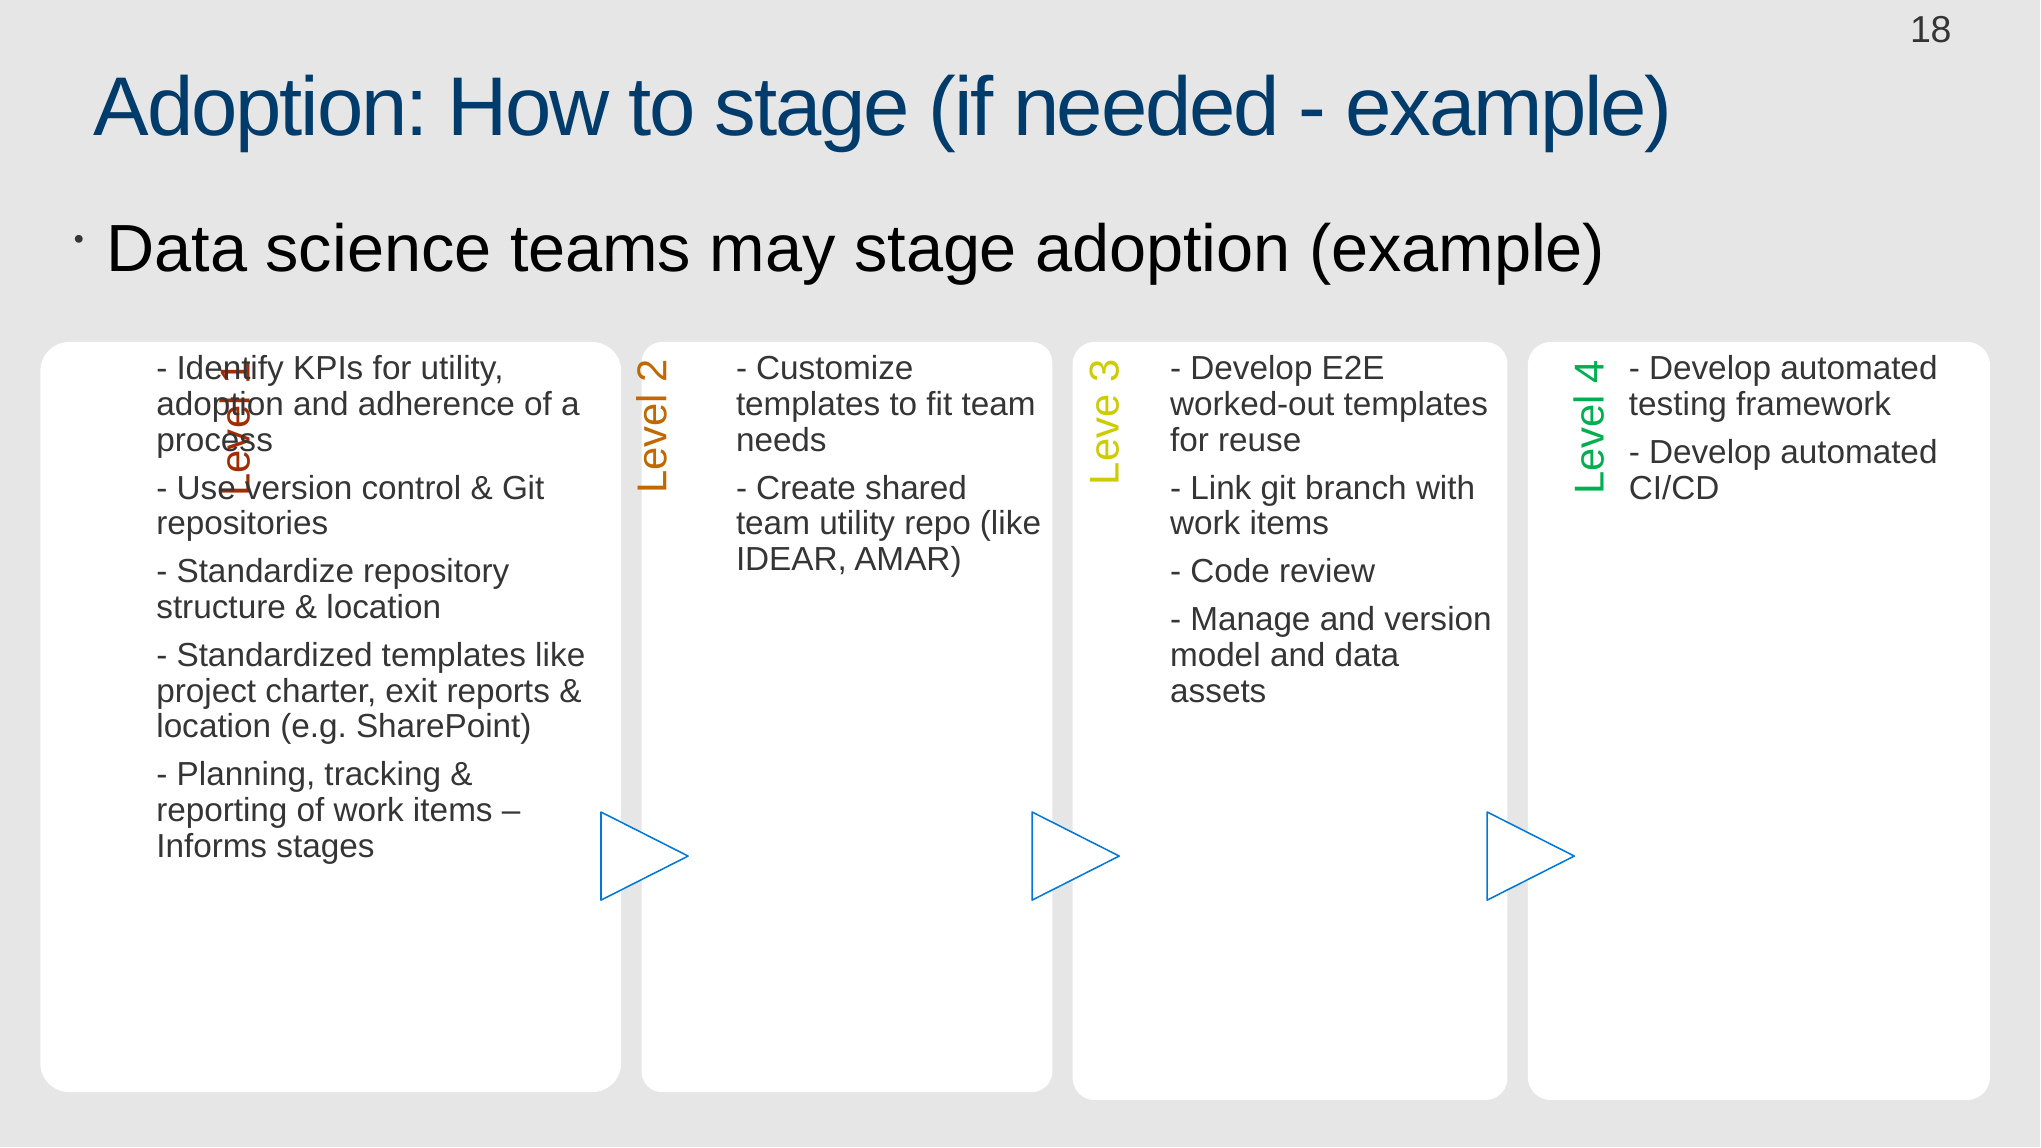

18
# Adoption: How to stage (if needed - example)
Data science teams may stage adoption (example)
Level 1
- Identify KPIs for utility, adoption and adherence of a process
- Use version control & Git repositories
- Standardize repository structure & location
- Standardized templates like project charter, exit reports & location (e.g. SharePoint)
- Planning, tracking & reporting of work items – Informs stages
Level 2
- Customize templates to fit team needs
- Create shared team utility repo (like IDEAR, AMAR)
Leve 3
- Develop E2E worked-out templates for reuse
- Link git branch with work items
- Code review
- Manage and version model and data assets
Level 4
- Develop automated testing framework
- Develop automated CI/CD